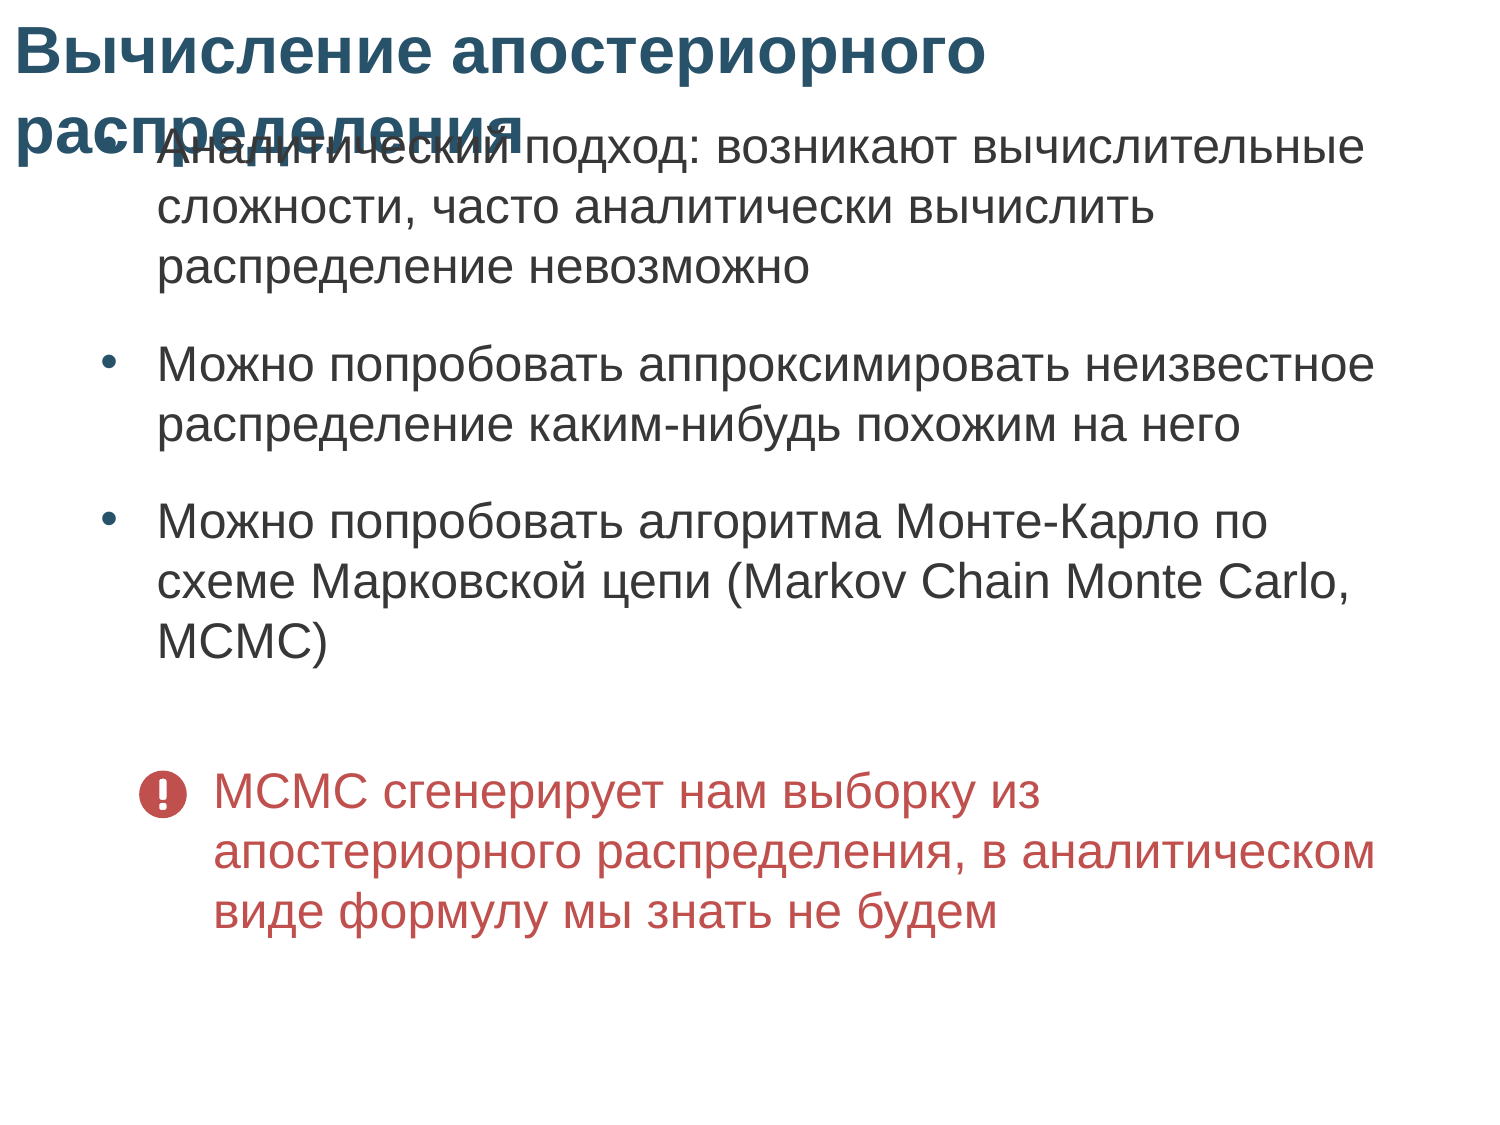

Вычисление апостериорного распределения
Аналитический подход: возникают вычислительные сложности, часто аналитически вычислить распределение невозможно
Можно попробовать аппроксимировать неизвестное распределение каким-нибудь похожим на него
Можно попробовать алгоритма Монте-Карло по схеме Марковской цепи (Markov Chain Monte Carlo, MCMC)

MCMC сгенерирует нам выборку из апостериорного распределения, в аналитическом виде формулу мы знать не будем